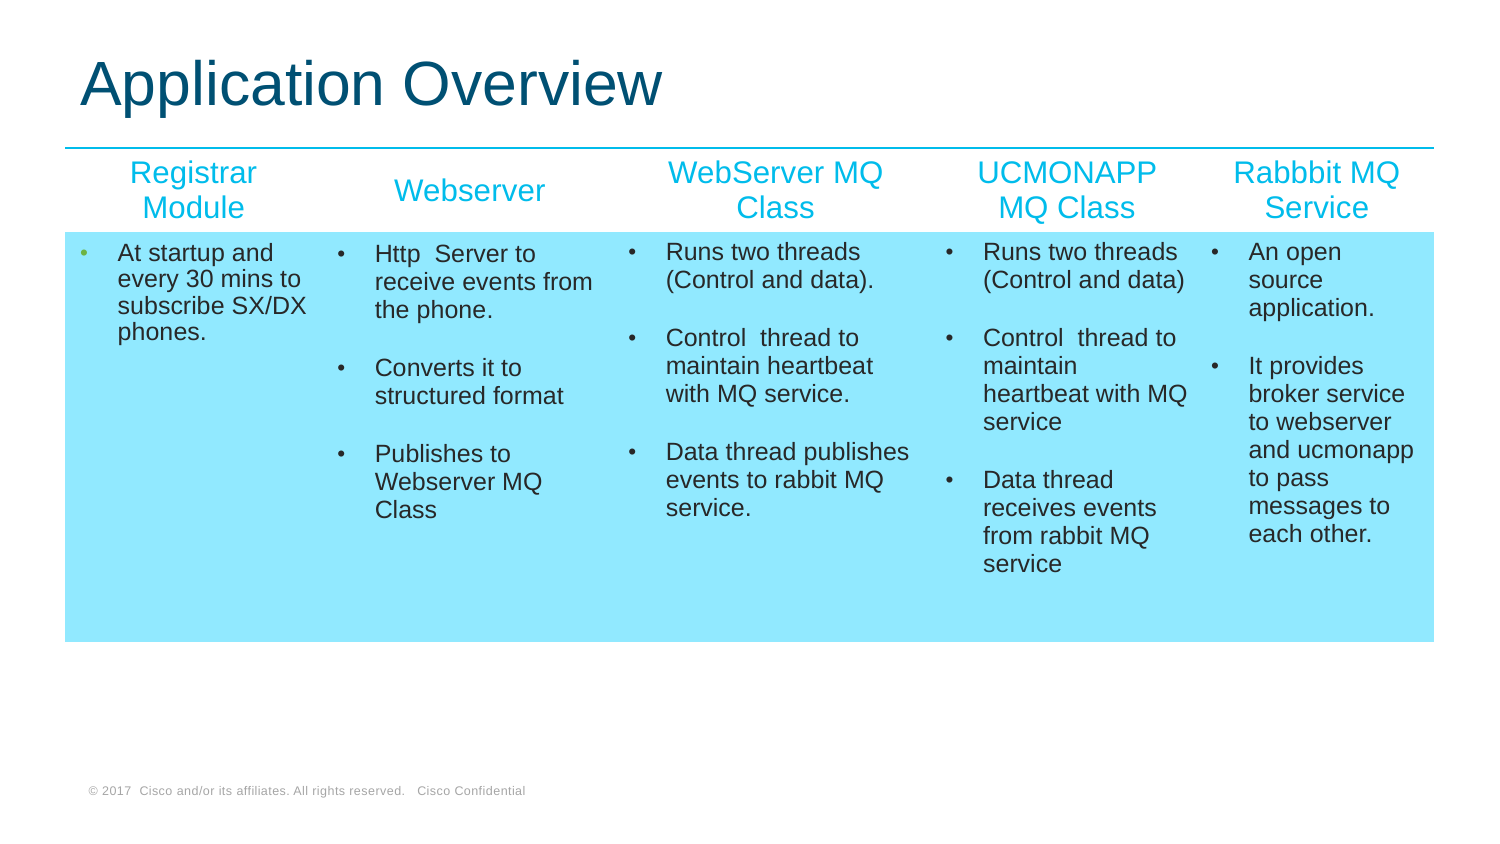

# Application Overview
| Registrar Module | Webserver | WebServer MQ Class | UCMONAPP MQ Class | Rabbbit MQ Service |
| --- | --- | --- | --- | --- |
| At startup and every 30 mins to subscribe SX/DX phones. | Http Server to receive events from the phone. Converts it to structured format Publishes to Webserver MQ Class | Runs two threads (Control and data). Control thread to maintain heartbeat with MQ service. Data thread publishes events to rabbit MQ service. | Runs two threads (Control and data) Control thread to maintain heartbeat with MQ service Data thread receives events from rabbit MQ service | An open source application. It provides broker service to webserver and ucmonapp to pass messages to each other. |
|  |  |  |  |  |